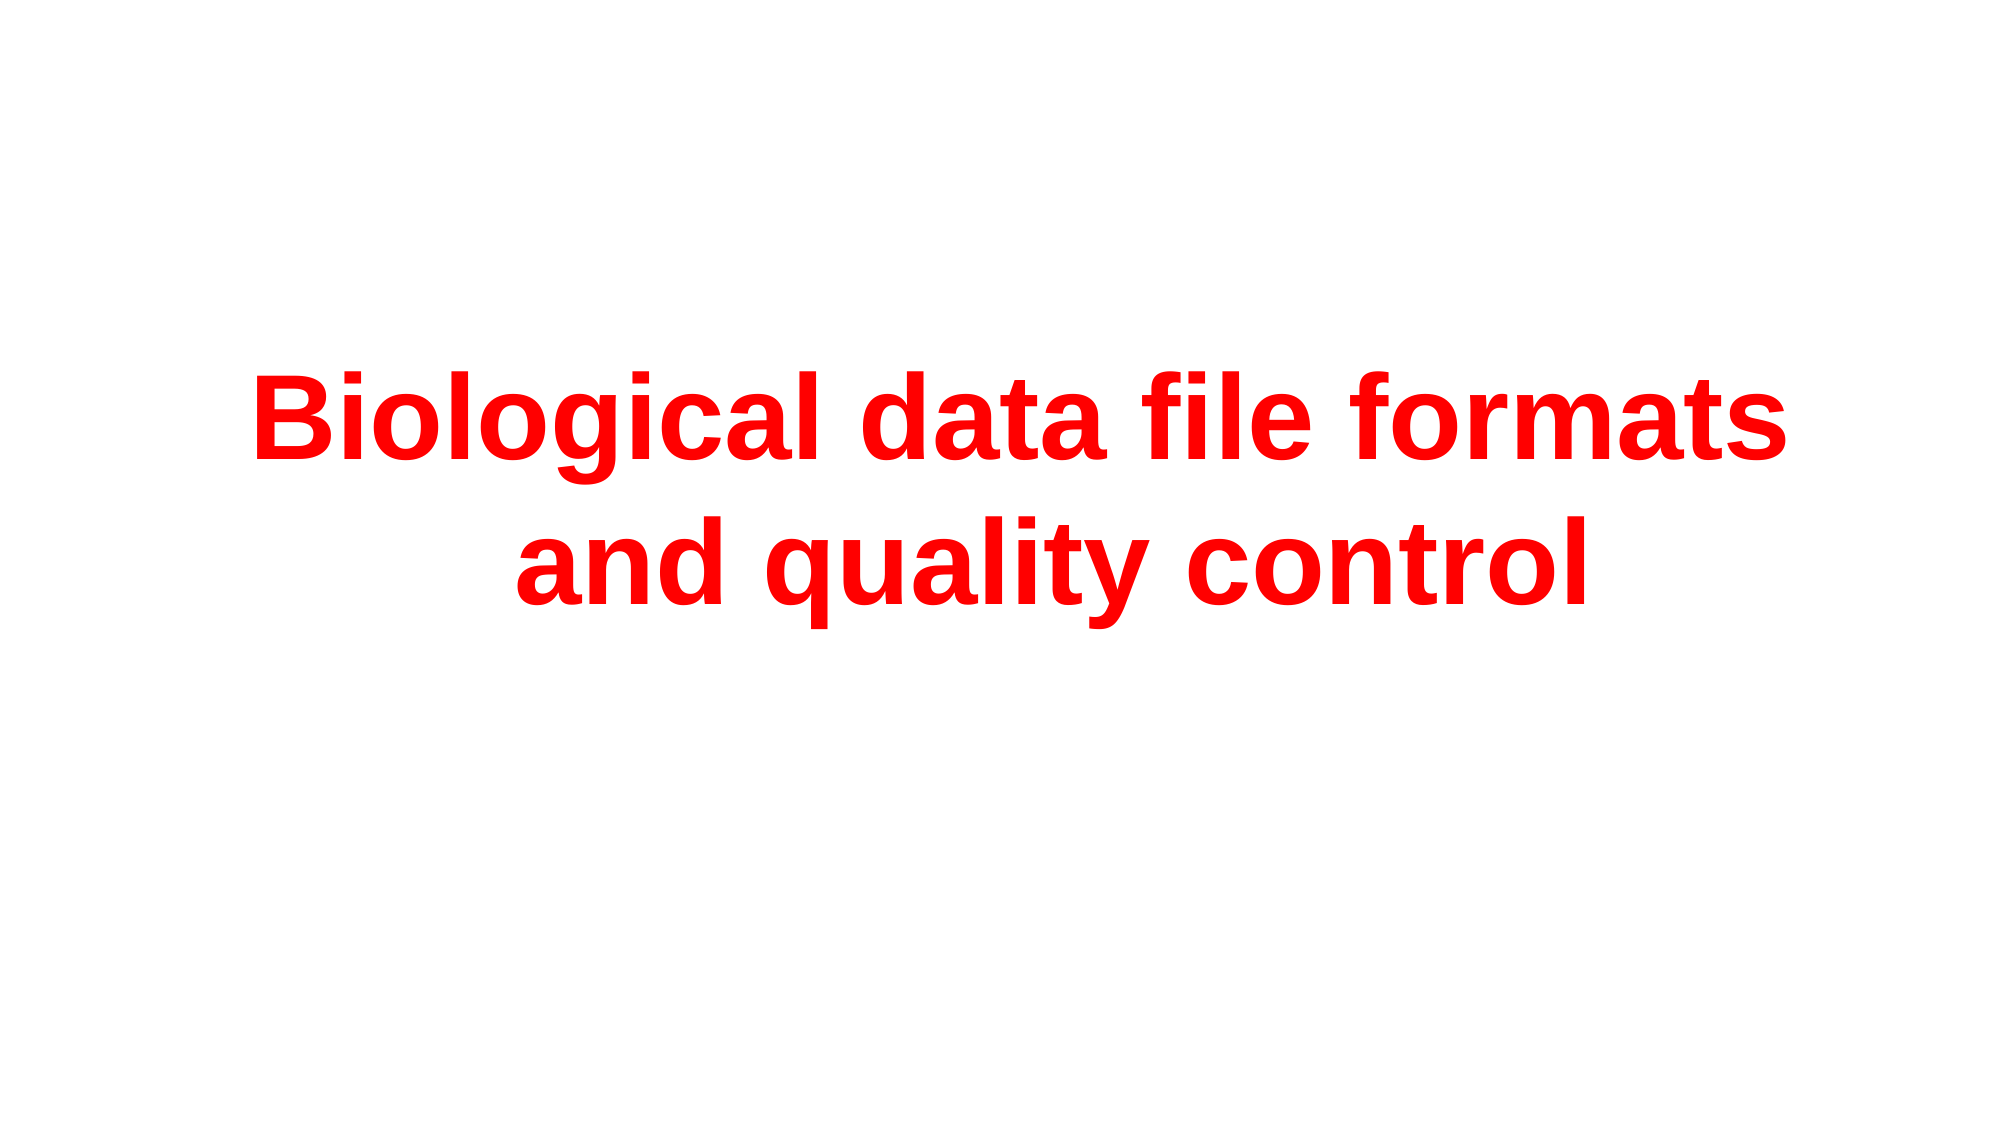

# Biological data file formats  and quality control